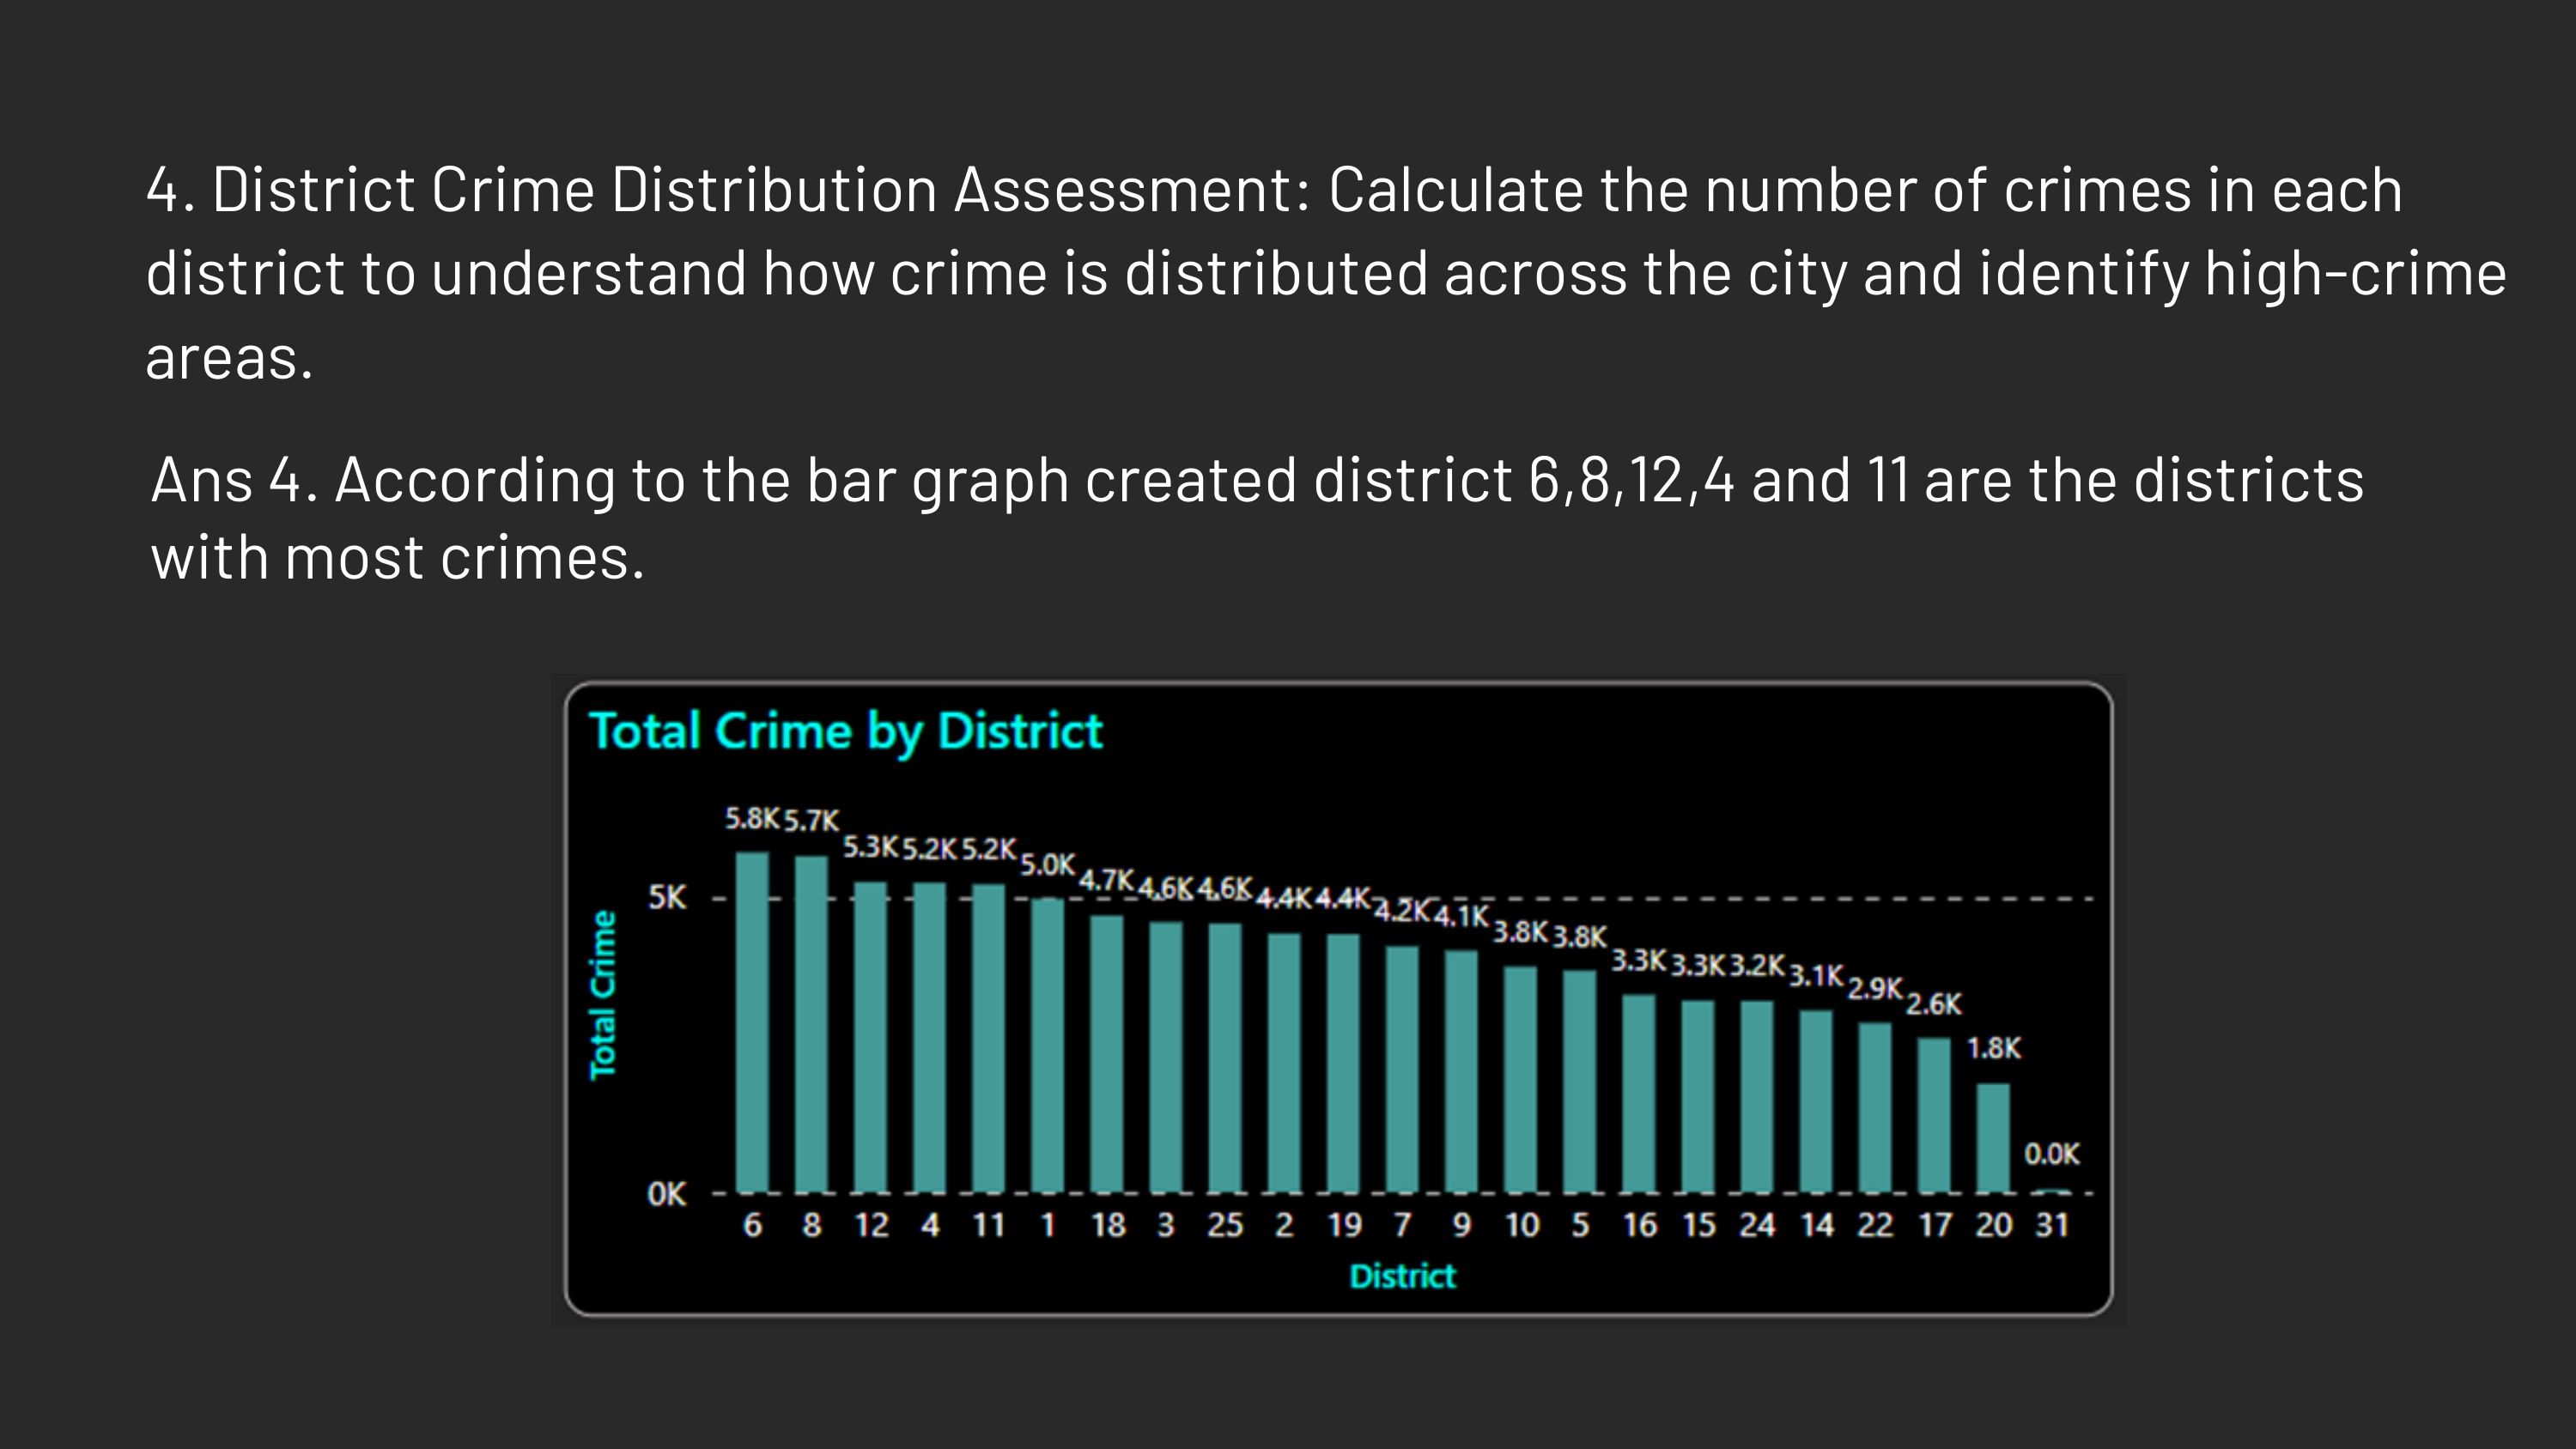

4. District Crime Distribution Assessment: Calculate the number of crimes in each district to understand how crime is distributed across the city and identify high-crime areas.
Ans 4. According to the bar graph created district 6,8,12,4 and 11 are the districts with most crimes.